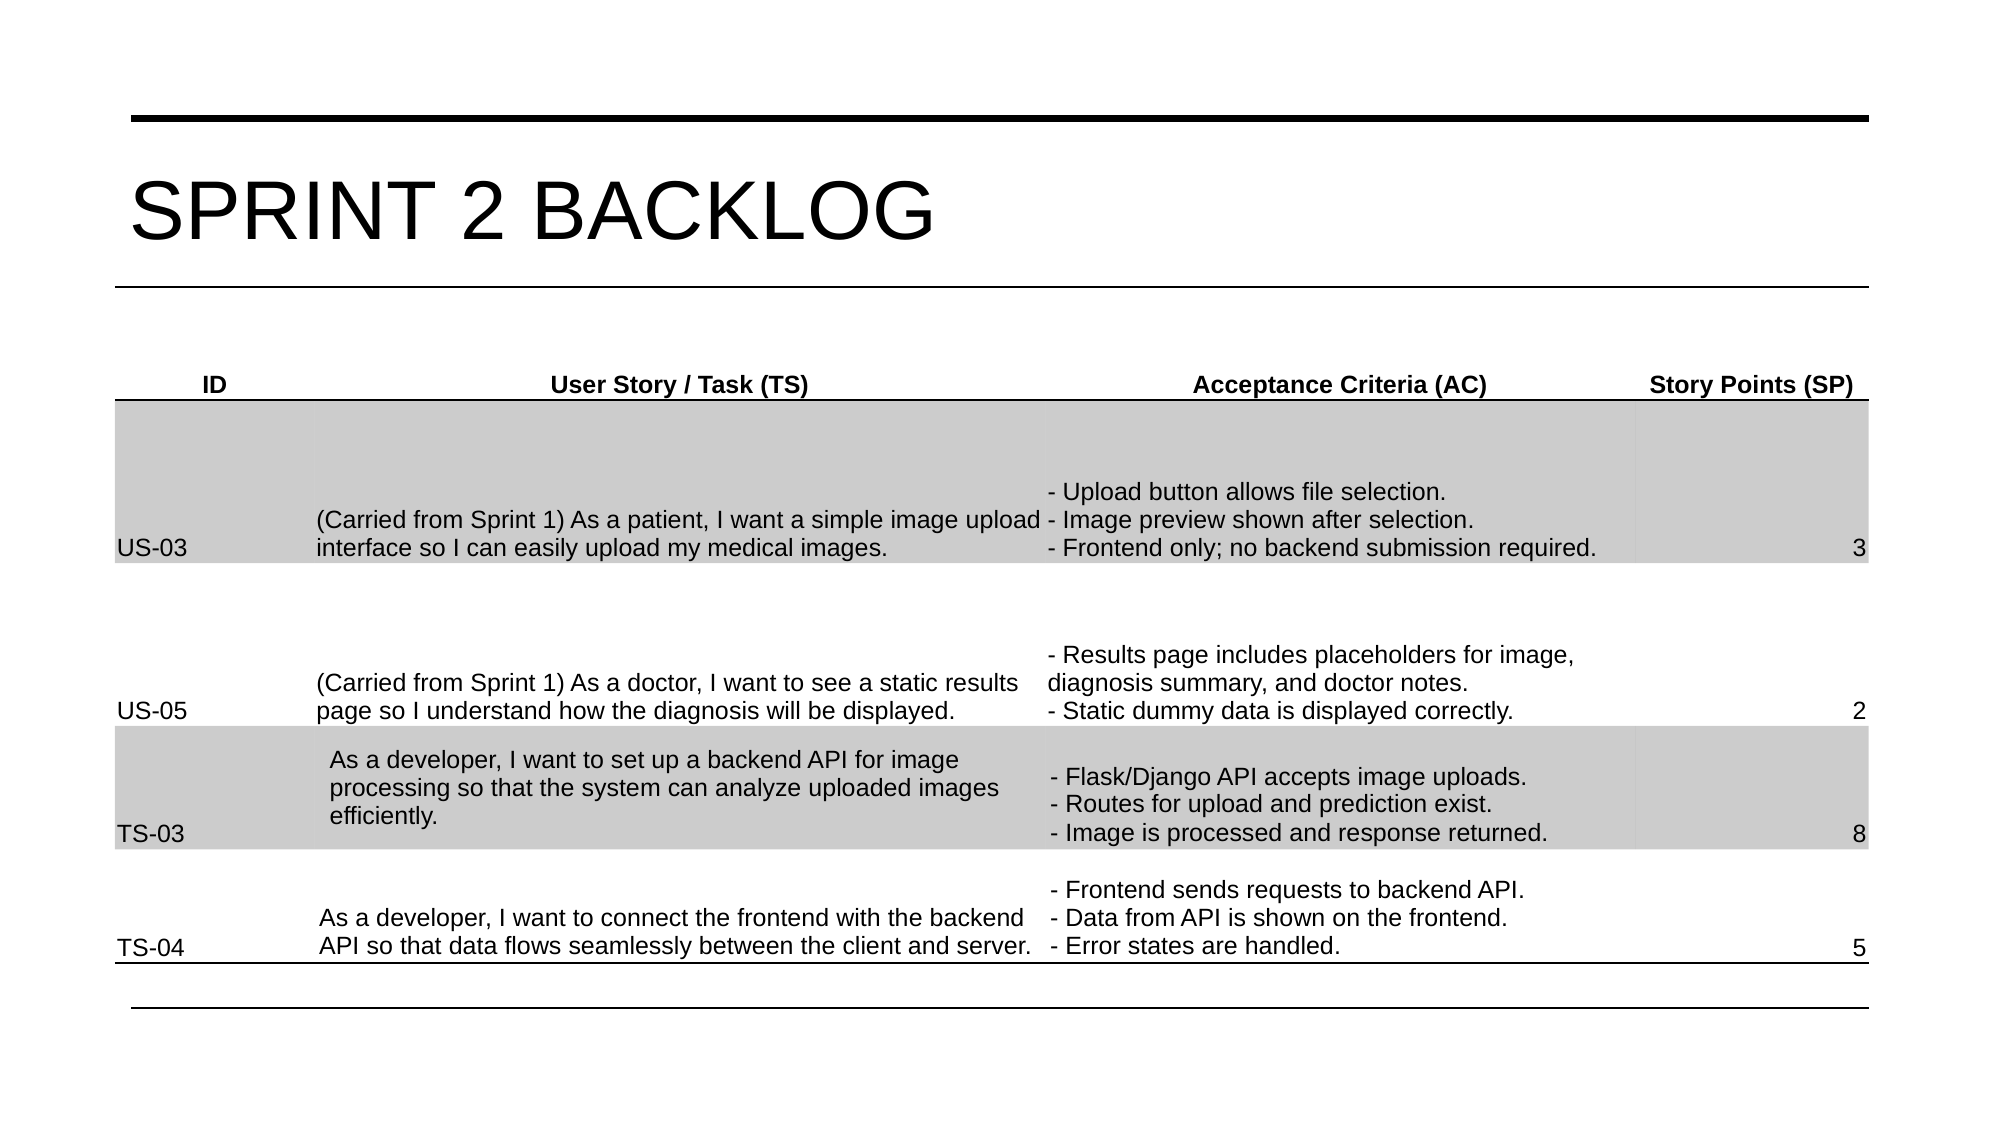

# Sprint 2 Backlog
| ID | User Story / Task (TS) | Acceptance Criteria (AC) | Story Points (SP) |
| --- | --- | --- | --- |
| US-03 | (Carried from Sprint 1) As a patient, I want a simple image upload interface so I can easily upload my medical images. | - Upload button allows file selection. - Image preview shown after selection. - Frontend only; no backend submission required. | 3 |
| US-05 | (Carried from Sprint 1) As a doctor, I want to see a static results page so I understand how the diagnosis will be displayed. | - Results page includes placeholders for image, diagnosis summary, and doctor notes. - Static dummy data is displayed correctly. | 2 |
| TS-03 | As a developer, I want to set up a backend API for image processing so that the system can analyze uploaded images efficiently. | - Flask/Django API accepts image uploads. - Routes for upload and prediction exist. - Image is processed and response returned. | 8 |
| TS-04 | As a developer, I want to connect the frontend with the backend API so that data flows seamlessly between the client and server. | - Frontend sends requests to backend API. - Data from API is shown on the frontend. - Error states are handled. | 5 |